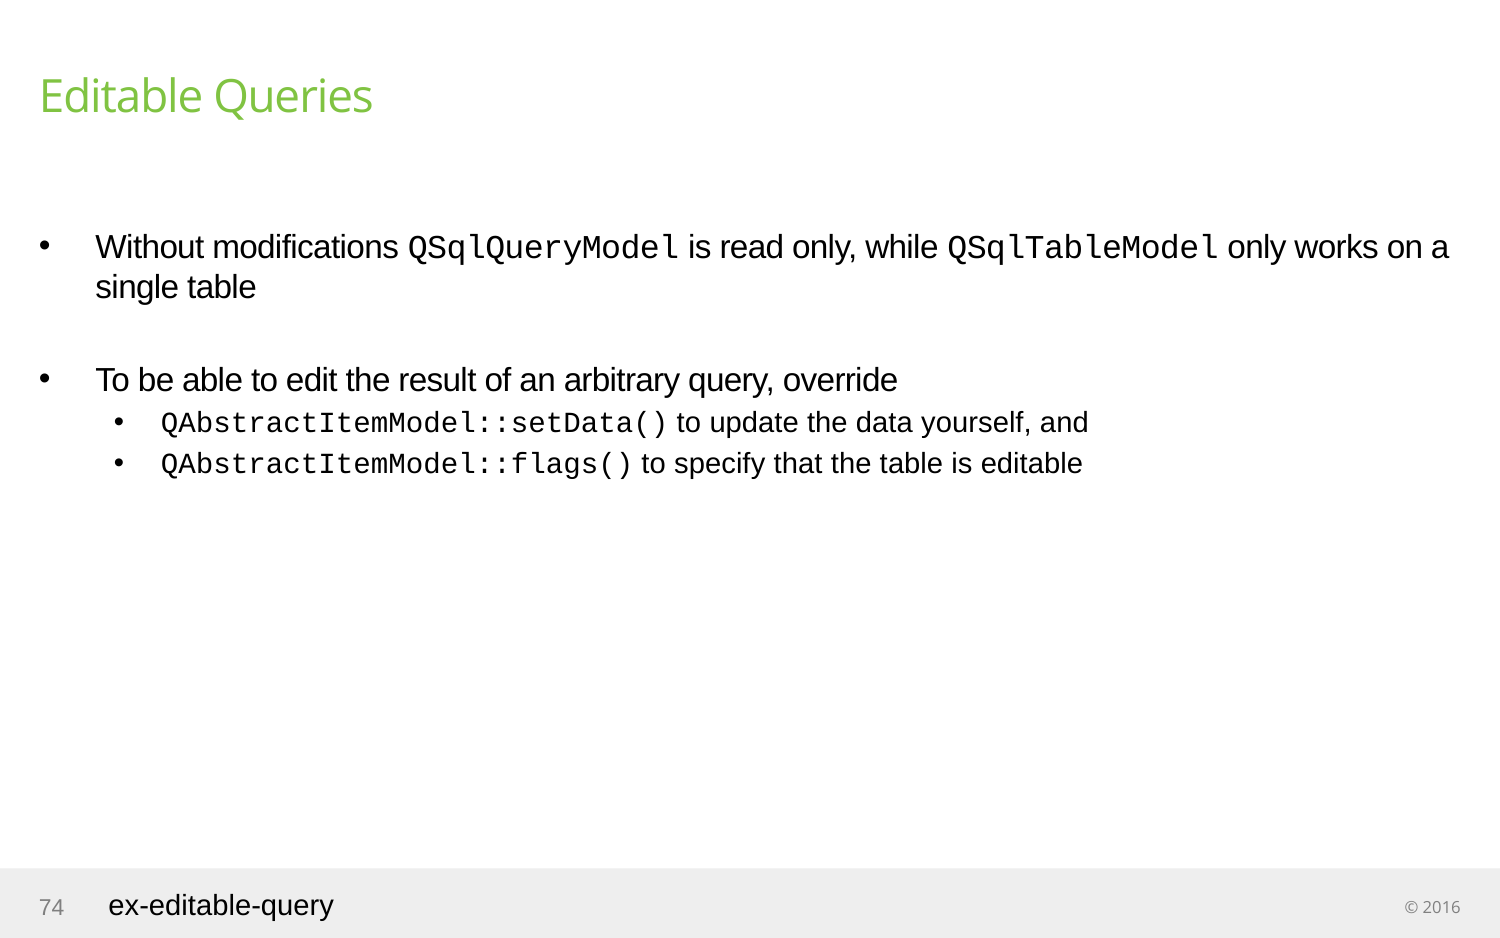

# Editable Queries
Without modifications QSqlQueryModel is read only, while QSqlTableModel only works on a single table

To be able to edit the result of an arbitrary query, override
QAbstractItemModel::setData() to update the data yourself, and
QAbstractItemModel::flags() to specify that the table is editable

74
ex-editable-query
© 2016